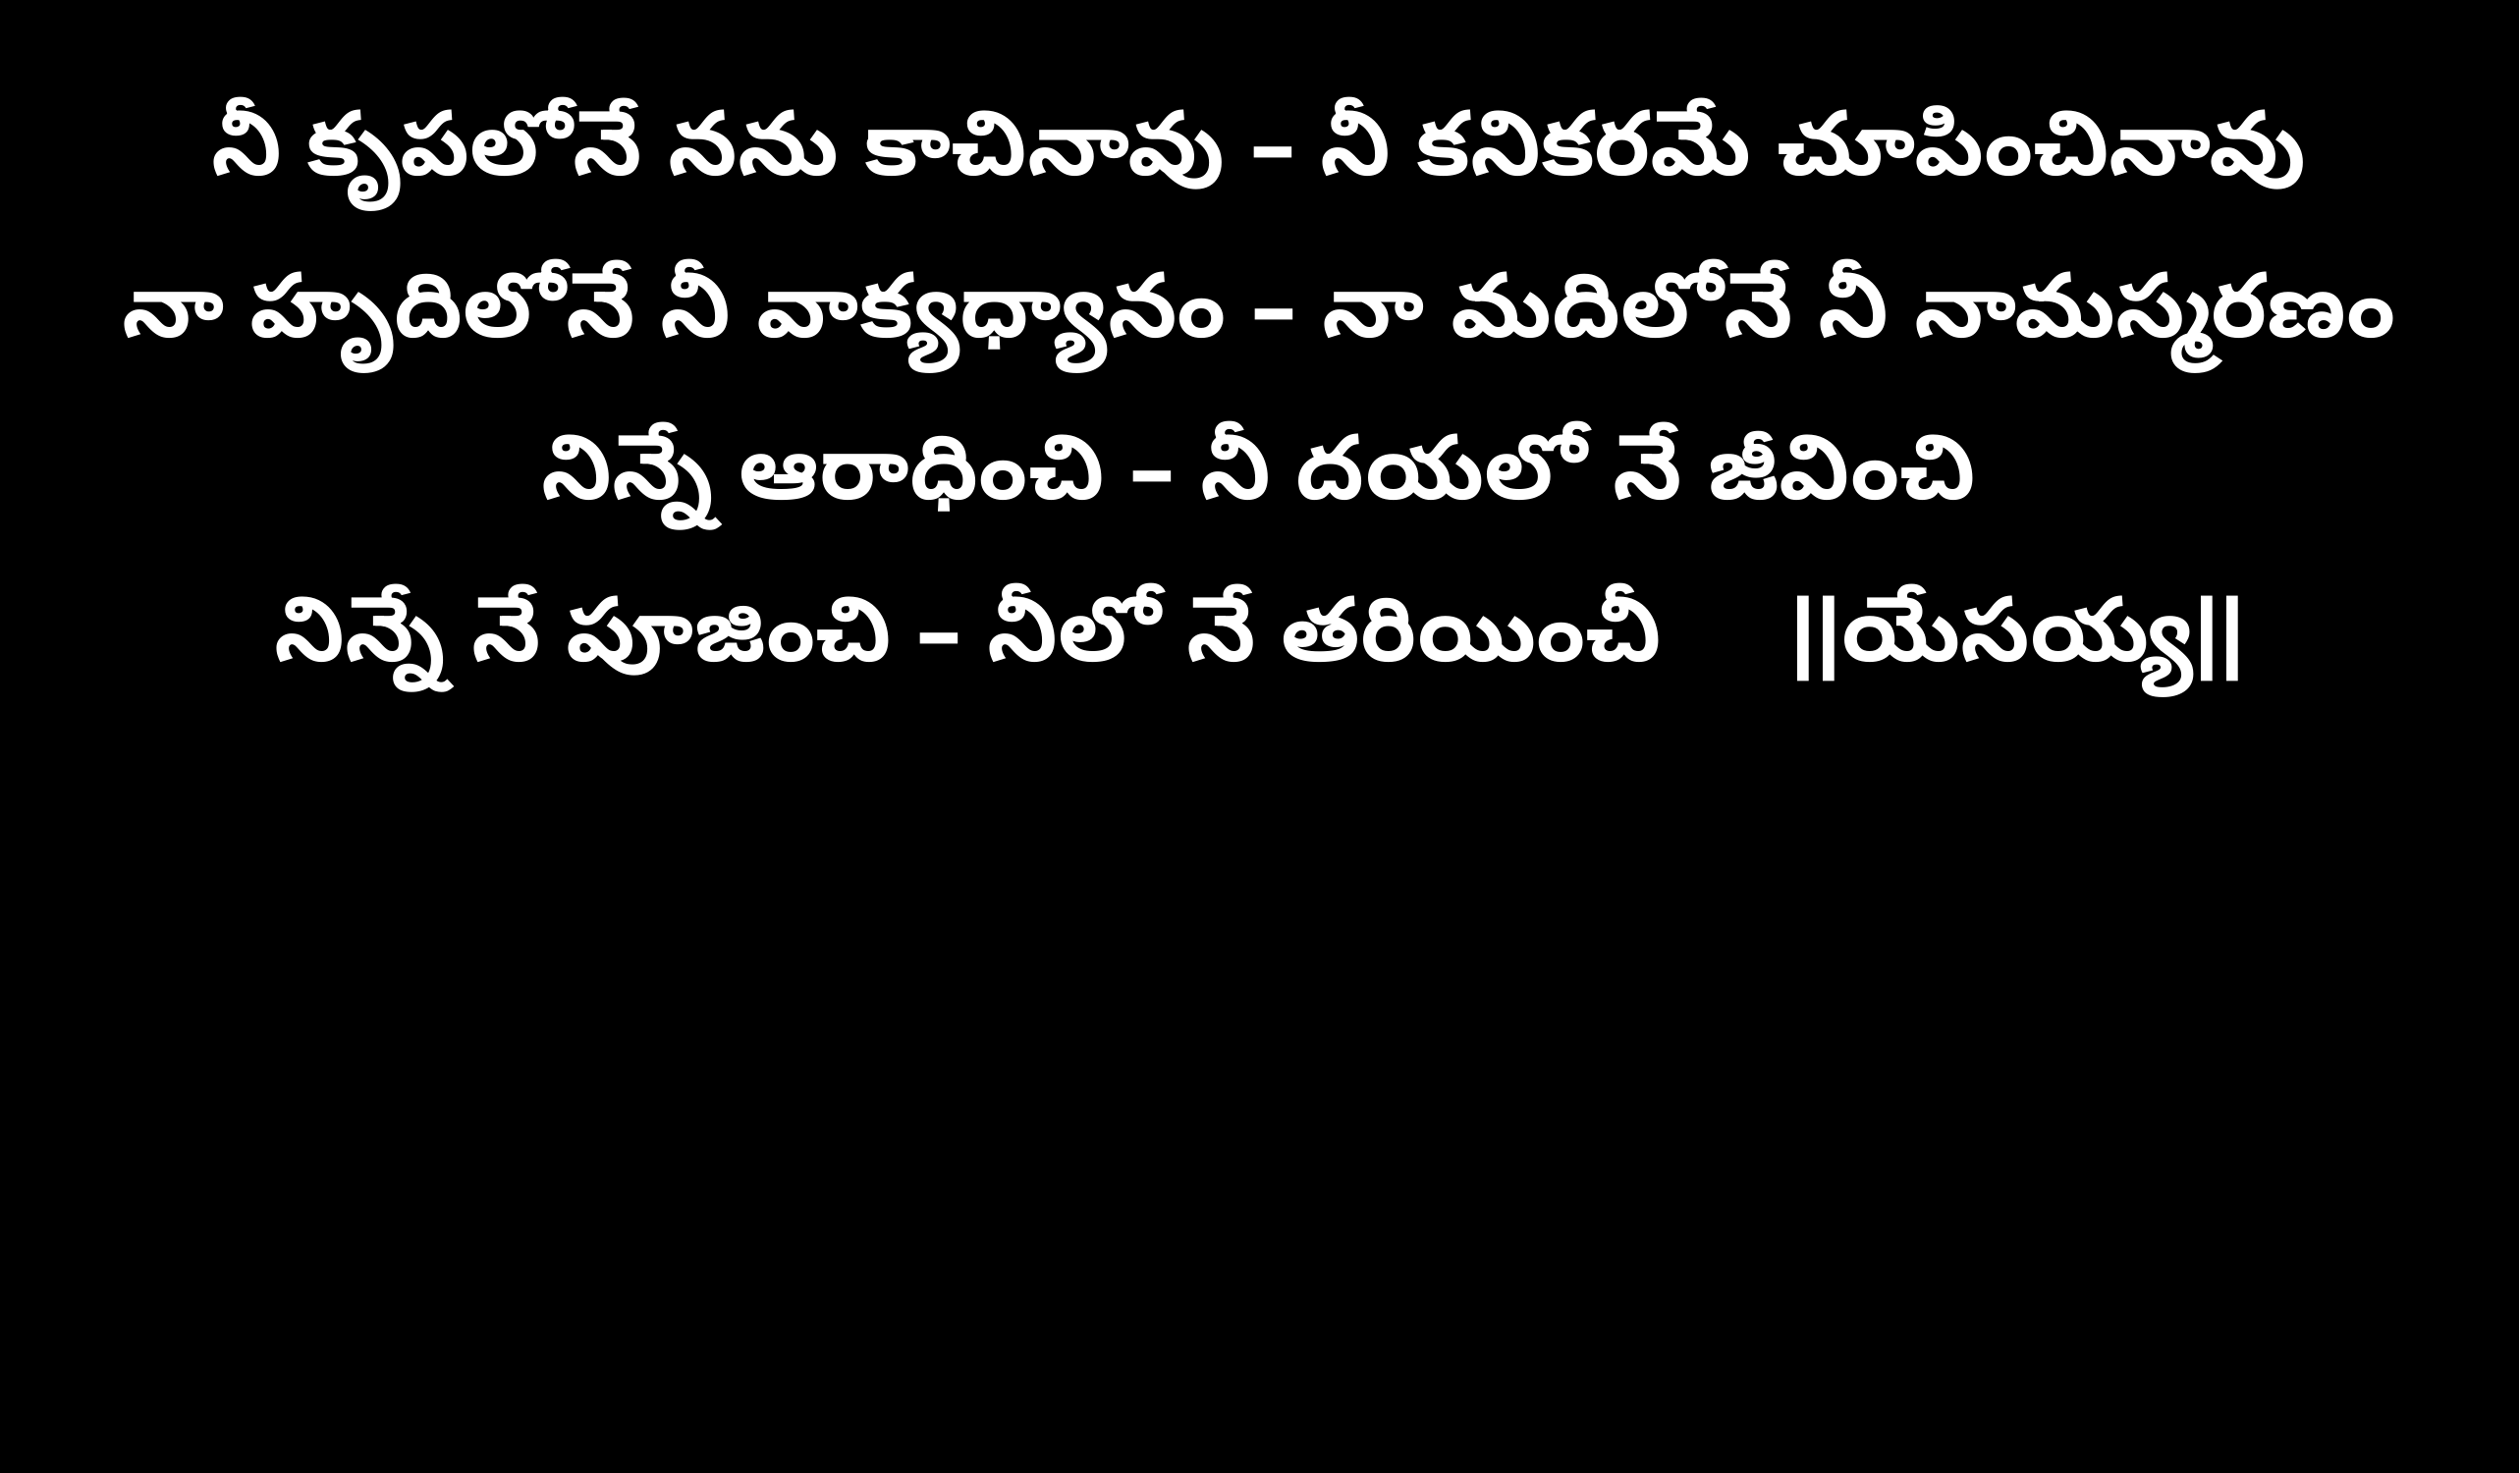

నీ కృపలోనే నను కాచినావు – నీ కనికరమే చూపించినావు
నా హృదిలోనే నీ వాక్యధ్యానం – నా మదిలోనే నీ నామస్మరణం
నిన్నే ఆరాధించి – నీ దయలో నే జీవించి
నిన్నే నే పూజించి – నీలో నే తరియించీ     ||యేసయ్య||